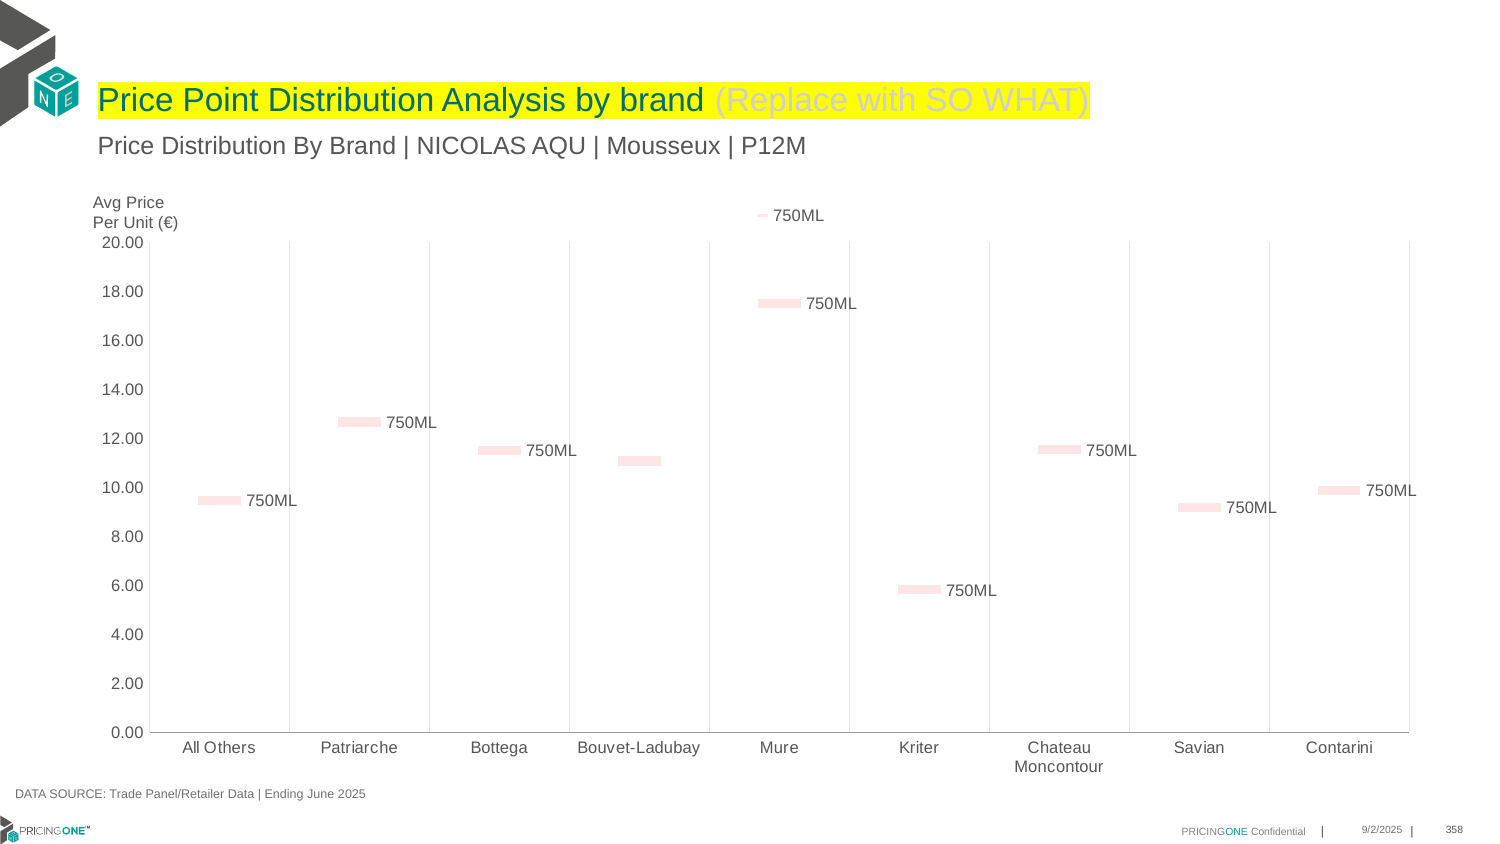

# Price Point Distribution Analysis by brand (Replace with SO WHAT)
Price Distribution By Brand | NICOLAS AQU | Mousseux | P12M

### Chart

| Category | 750ML |
|---|---|
| All Others | 9.4553 |
| Patriarche | 12.6576 |
| Bottega | 11.4904 |
| Bouvet-Ladubay | 11.0585 |
| Mure | 17.4818 |
| Kriter | 5.8107 |
| Chateau Moncontour | 11.5255 |
| Savian | 9.1667 |
| Contarini | 9.8592 |
Avg Price
Per Unit (€)
DATA SOURCE: Trade Panel/Retailer Data | Ending June 2025
9/2/2025
358